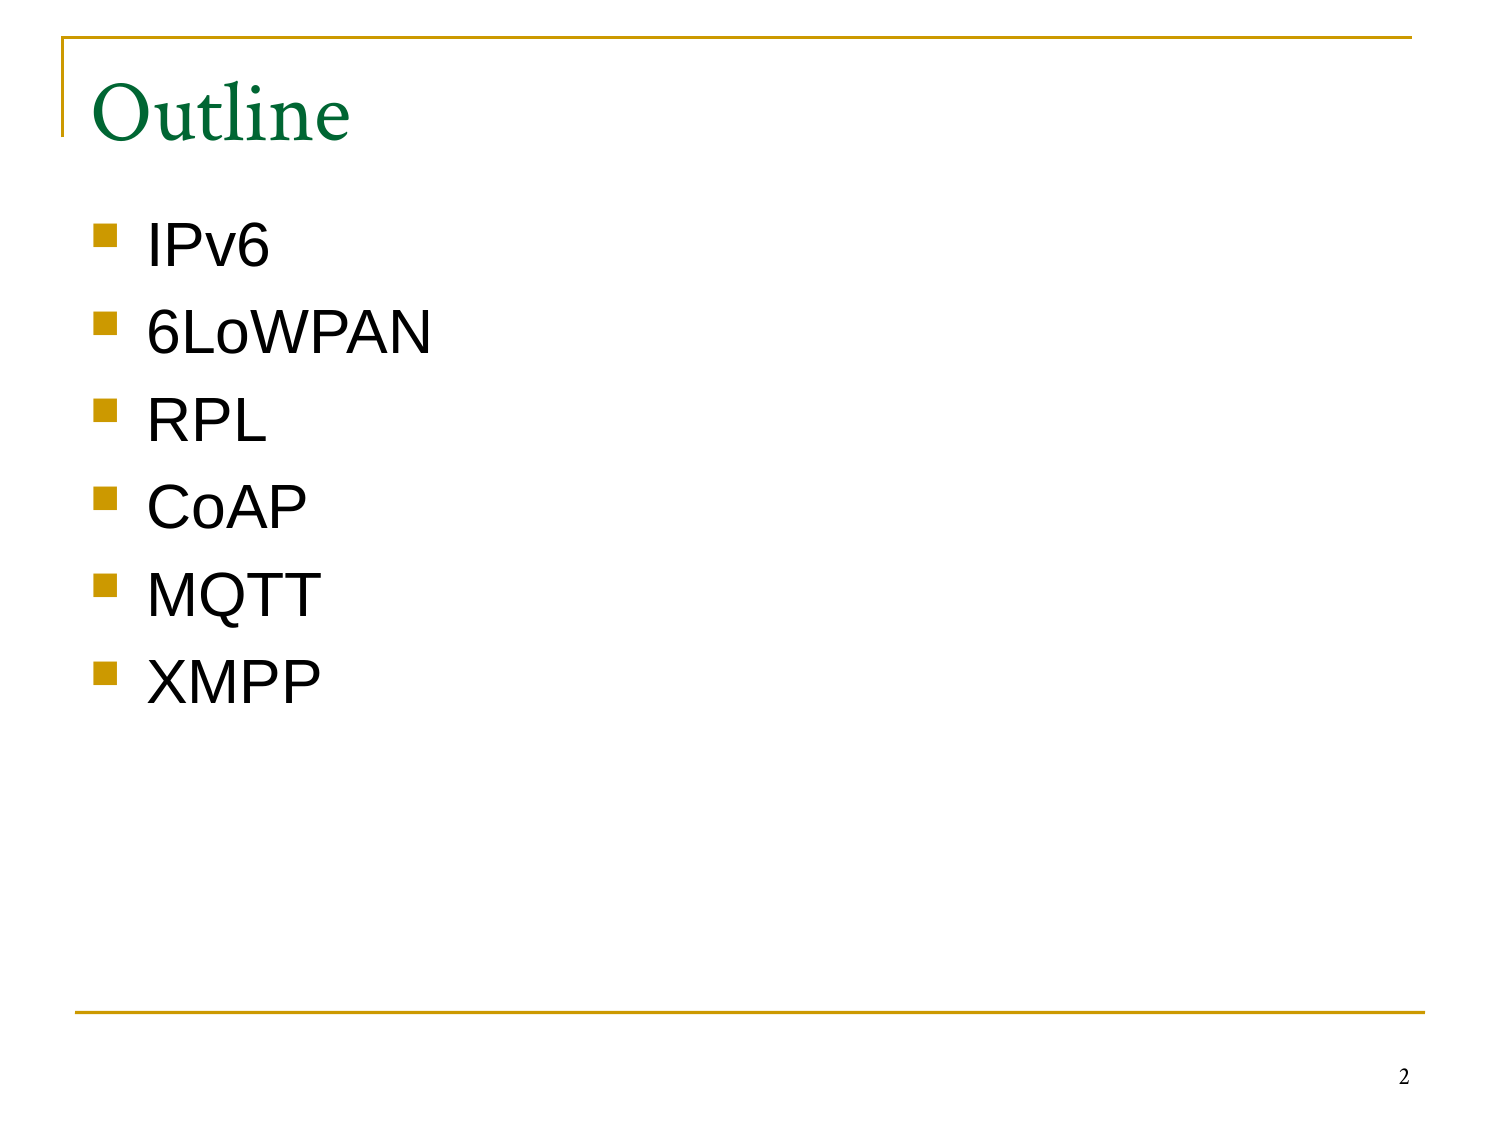

# Outline
IPv6
6LoWPAN
RPL
CoAP
MQTT
XMPP
2